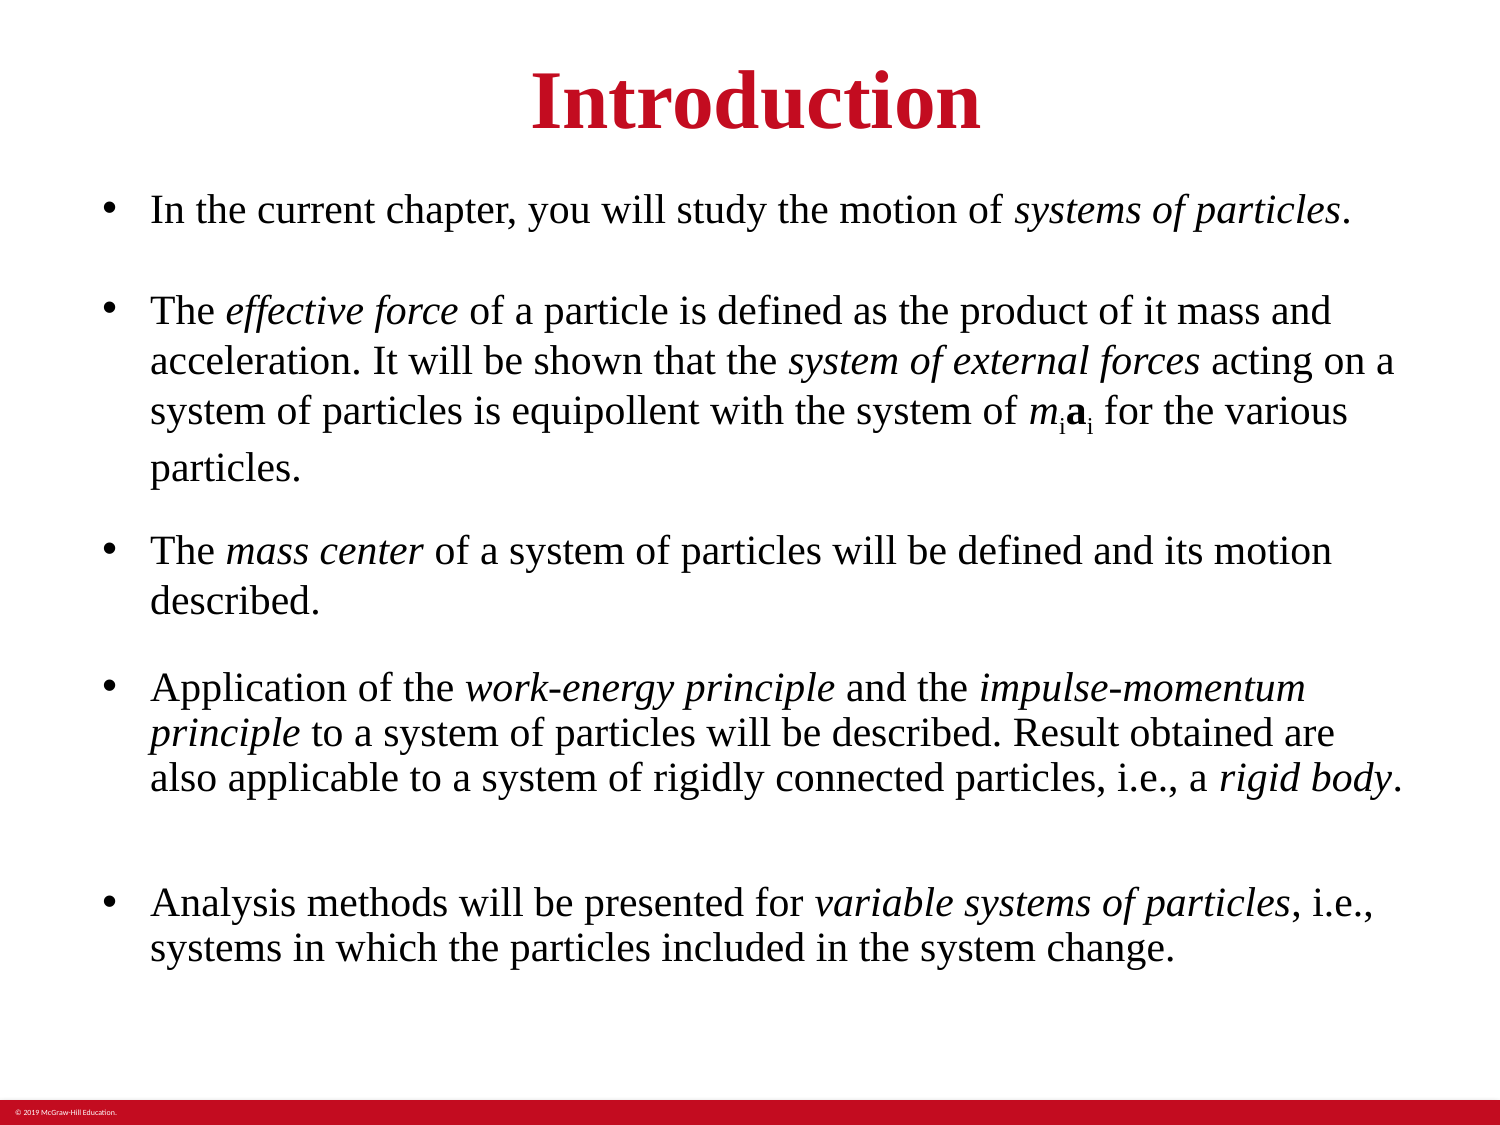

# Introduction
In the current chapter, you will study the motion of systems of particles.
The effective force of a particle is defined as the product of it mass and acceleration. It will be shown that the system of external forces acting on a system of particles is equipollent with the system of miai for the various particles.
The mass center of a system of particles will be defined and its motion described.
Application of the work-energy principle and the impulse-momentum principle to a system of particles will be described. Result obtained are also applicable to a system of rigidly connected particles, i.e., a rigid body.
Analysis methods will be presented for variable systems of particles, i.e., systems in which the particles included in the system change.